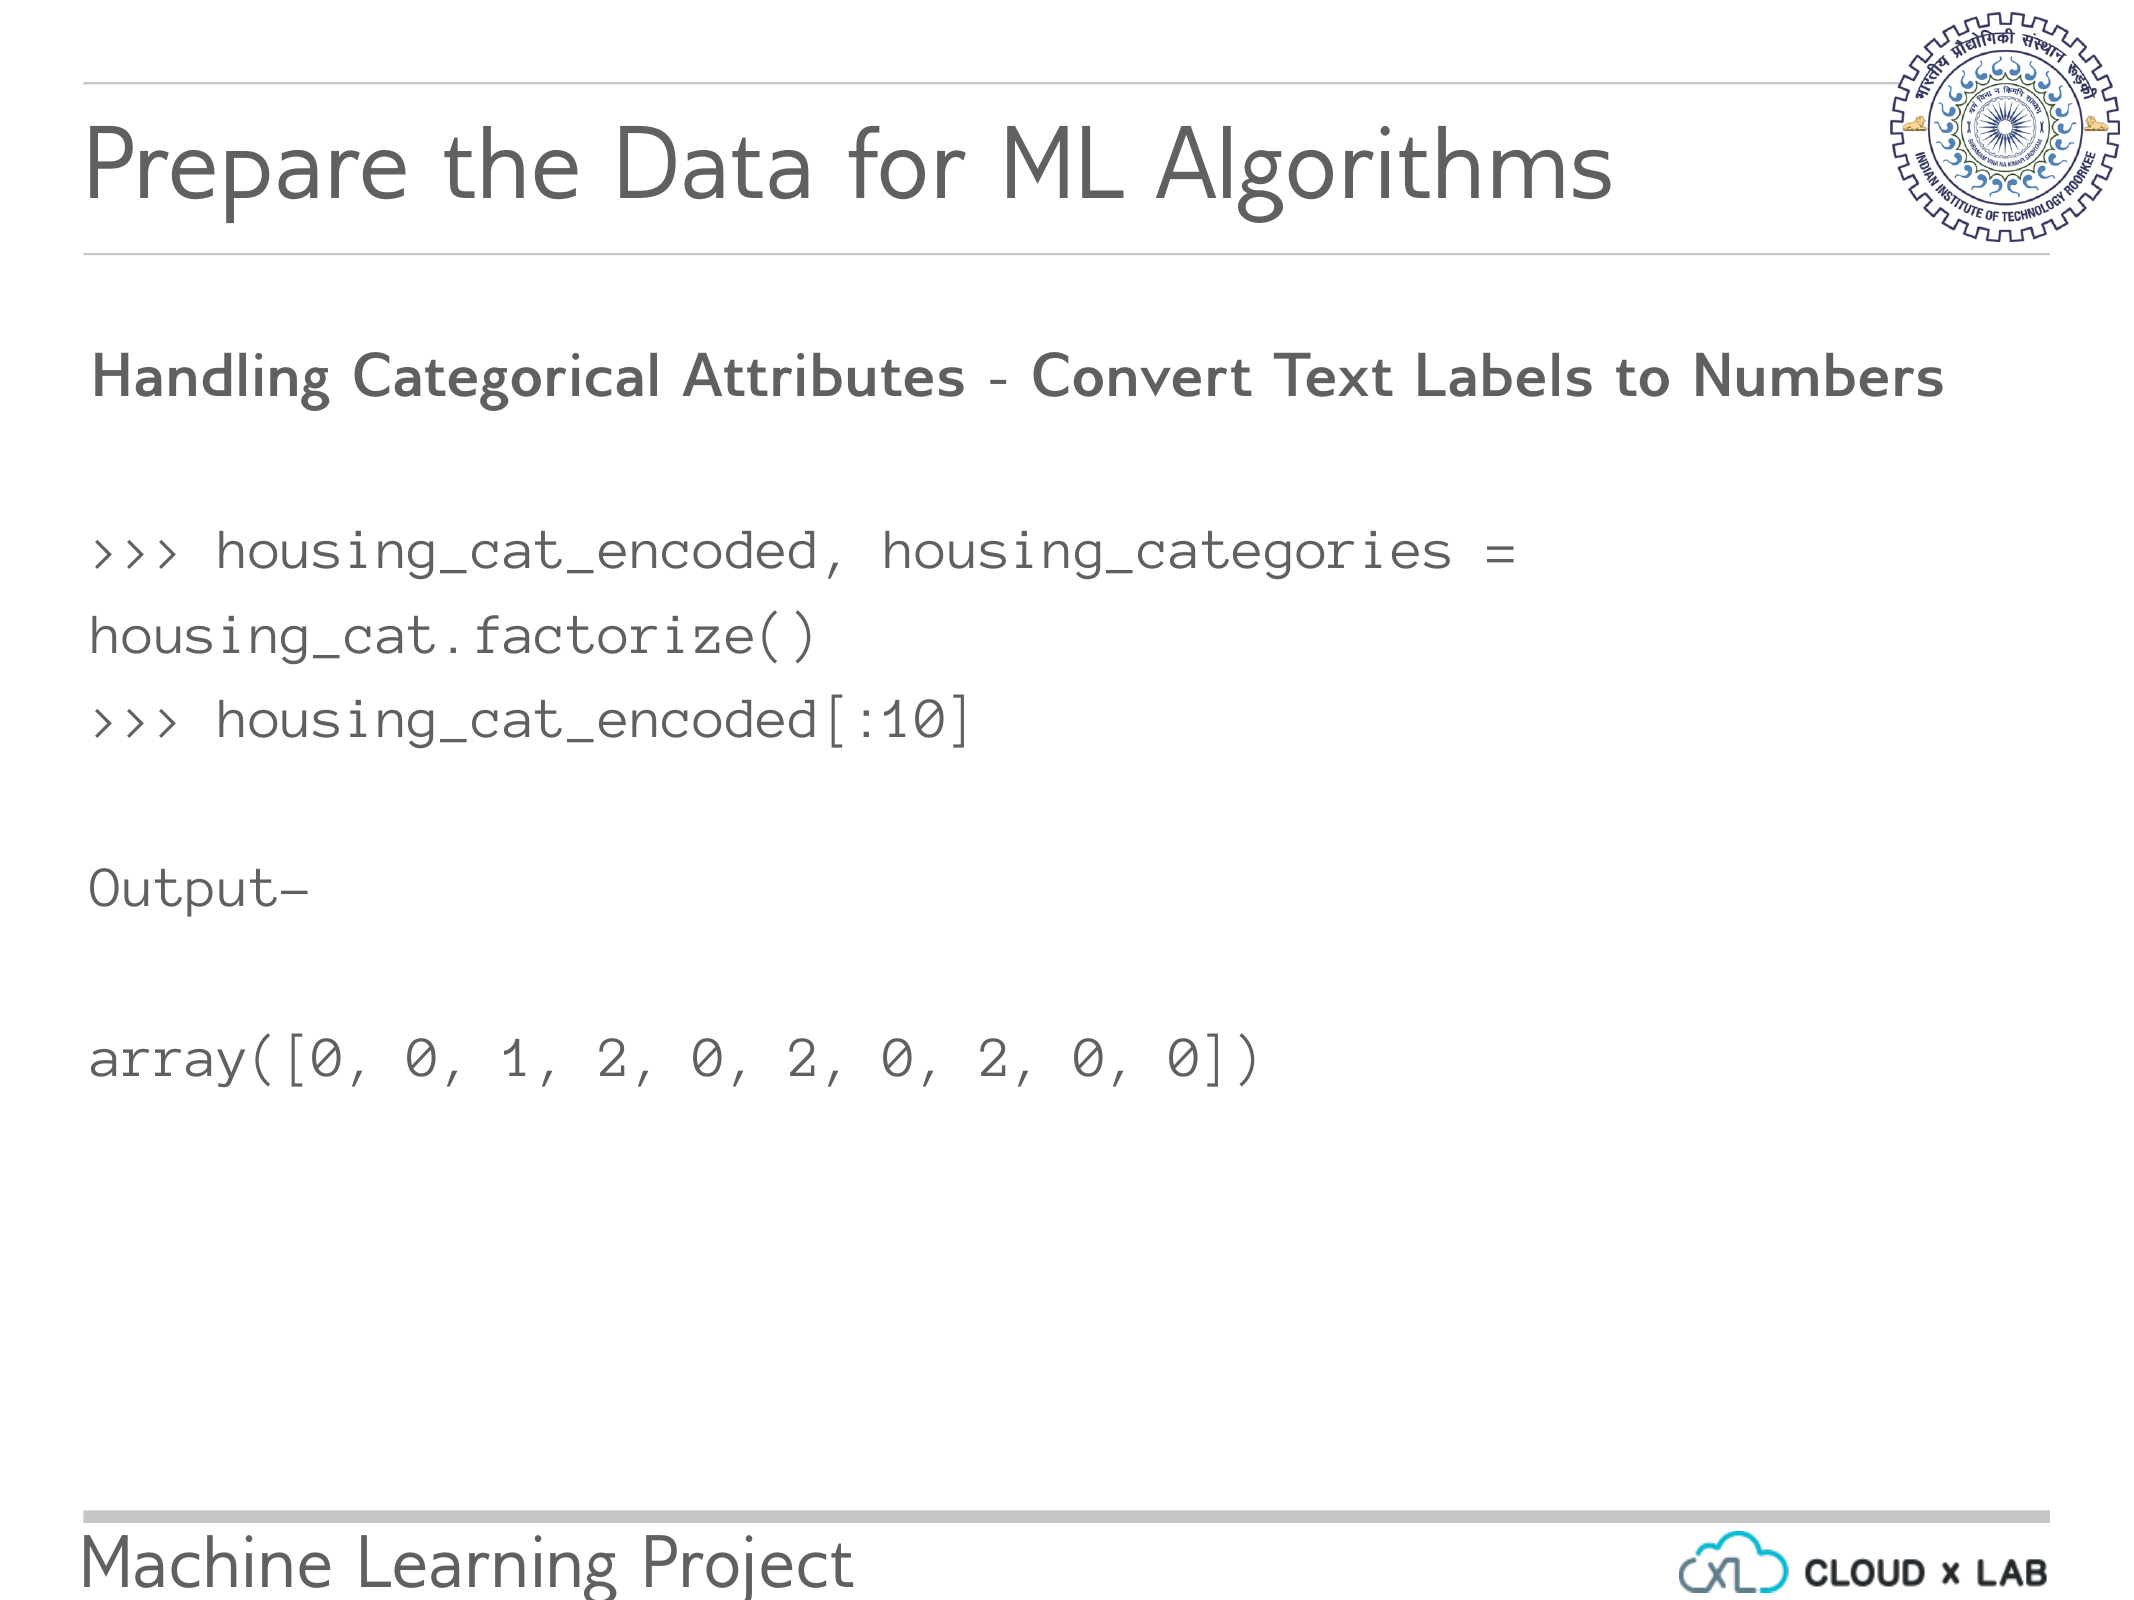

Prepare the Data for ML Algorithms
Handling Categorical Attributes - Convert Text Labels to Numbers

>>> housing_cat_encoded, housing_categories = housing_cat.factorize()
>>> housing_cat_encoded[:10]

Output-

array([0, 0, 1, 2, 0, 2, 0, 2, 0, 0])